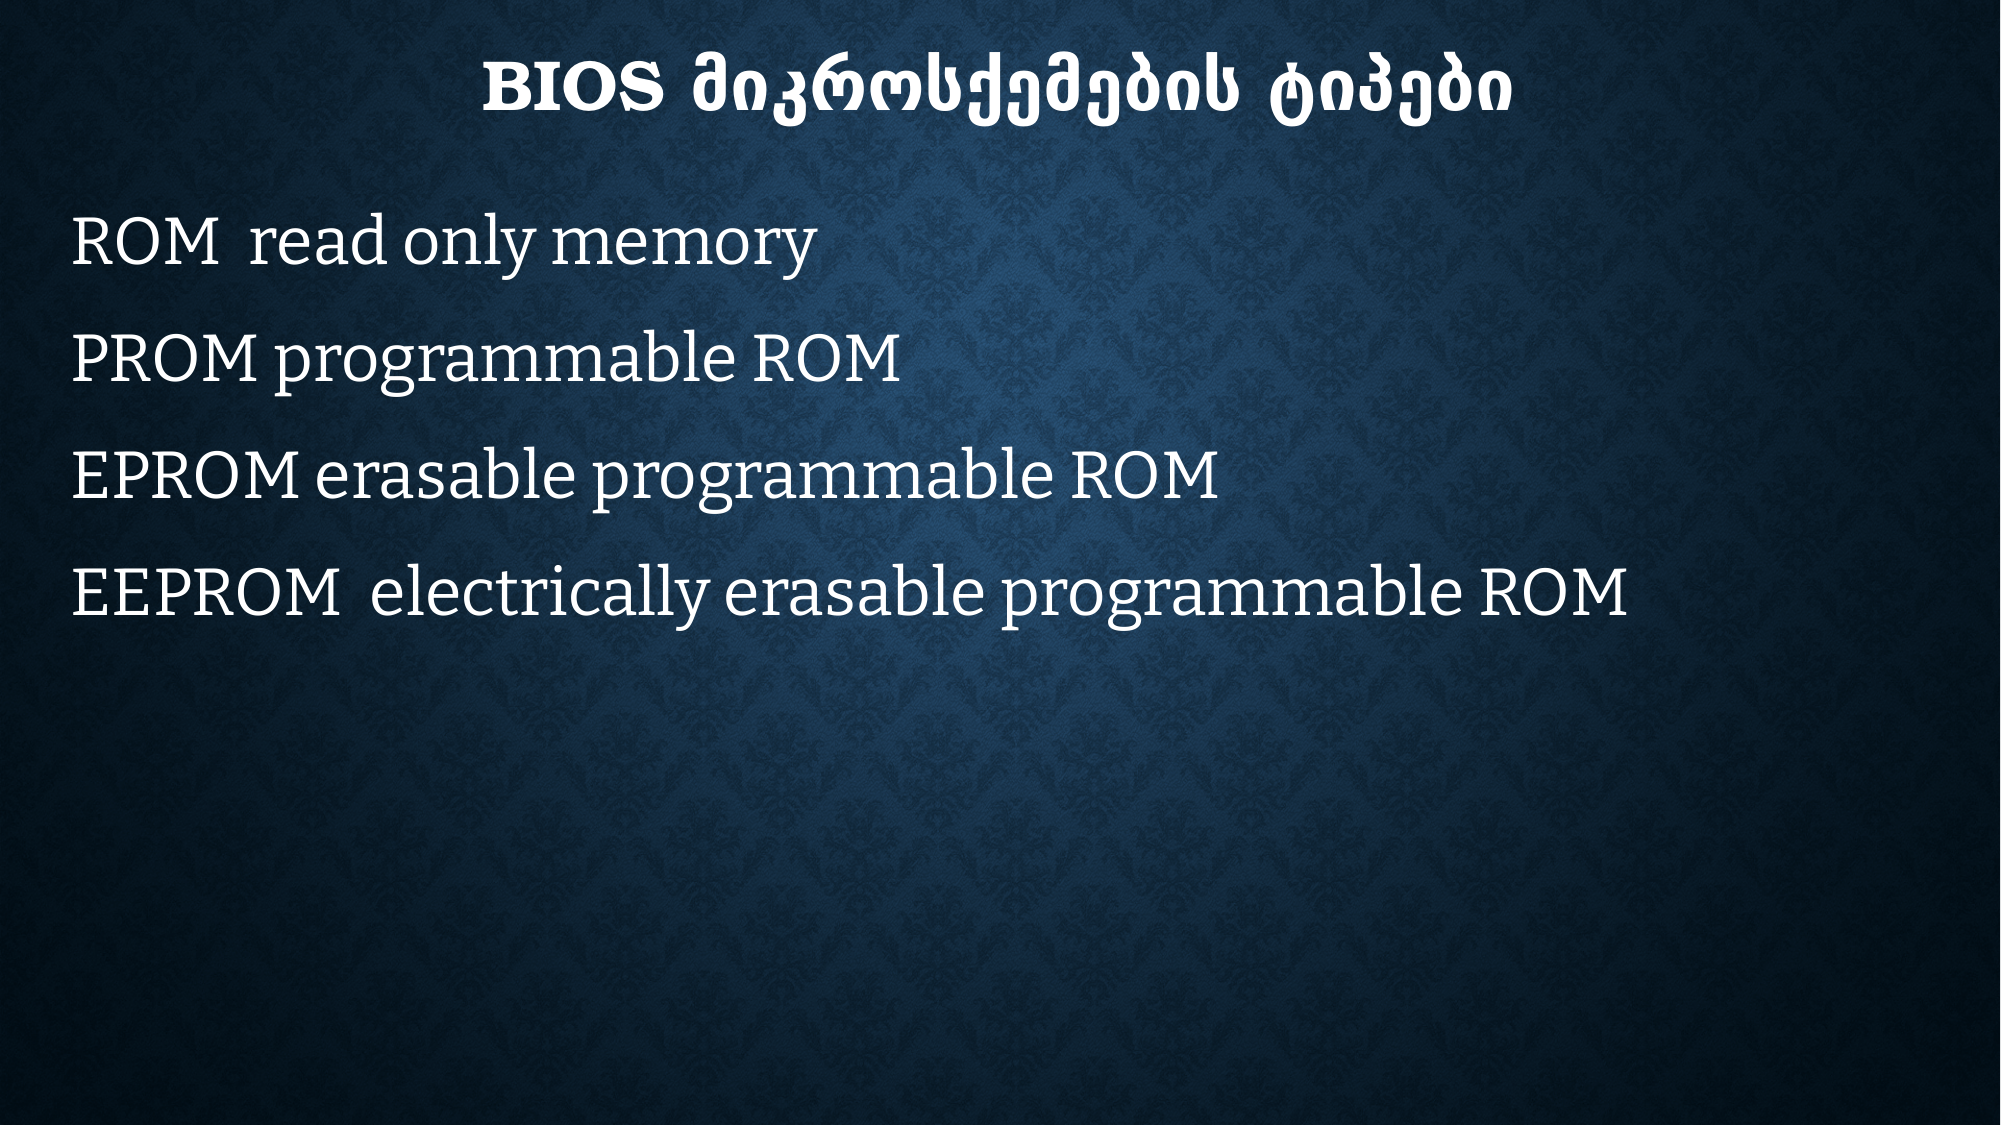

# BIOS მიკროსქემების ტიპები
ROM  read only memory
PROM programmable ROM
EPROM erasable programmable ROM
EEPROM  electrically erasable programmable ROM